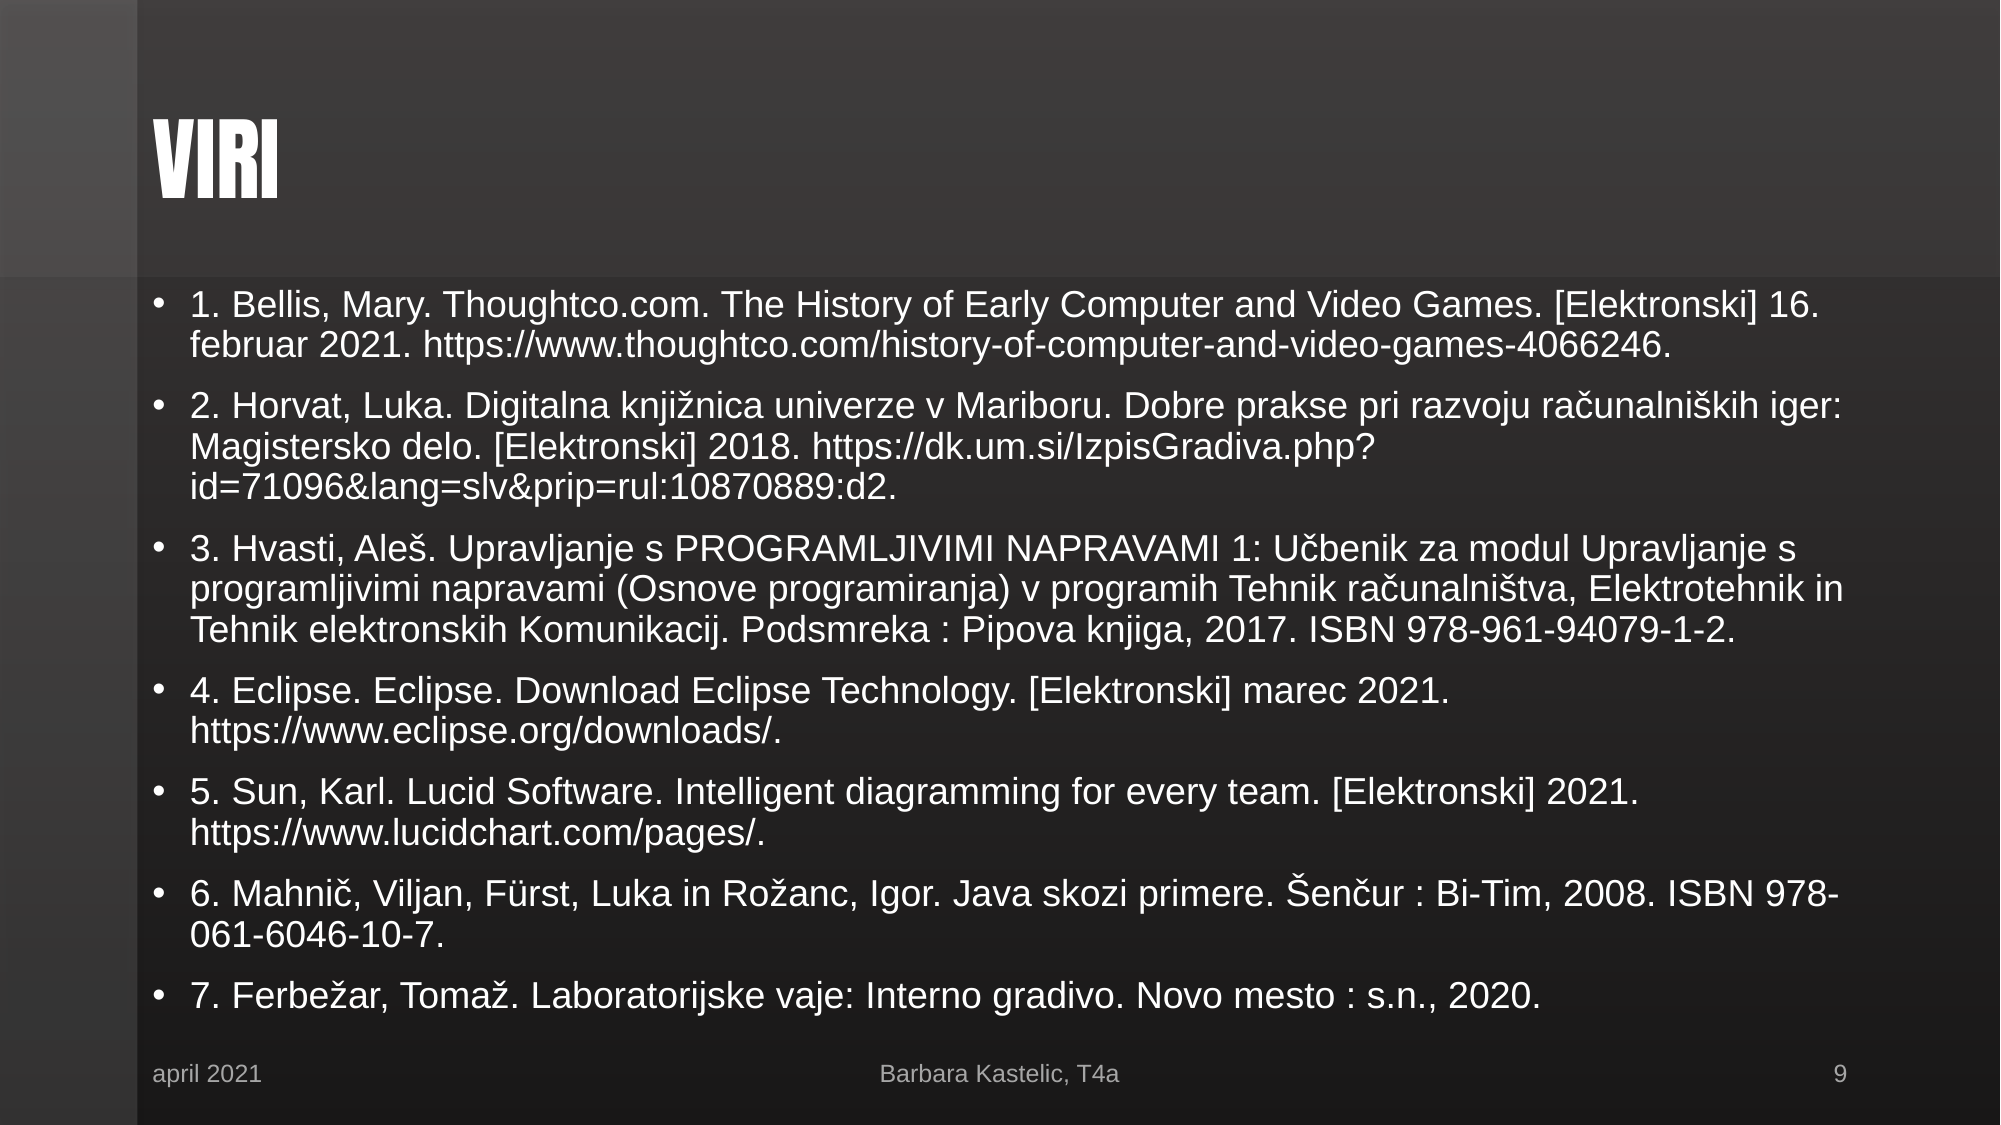

# VIRI
1. Bellis, Mary. Thoughtco.com. The History of Early Computer and Video Games. [Elektronski] 16. februar 2021. https://www.thoughtco.com/history-of-computer-and-video-games-4066246.
2. Horvat, Luka. Digitalna knjižnica univerze v Mariboru. Dobre prakse pri razvoju računalniških iger: Magistersko delo. [Elektronski] 2018. https://dk.um.si/IzpisGradiva.php?id=71096&lang=slv&prip=rul:10870889:d2.
3. Hvasti, Aleš. Upravljanje s PROGRAMLJIVIMI NAPRAVAMI 1: Učbenik za modul Upravljanje s programljivimi napravami (Osnove programiranja) v programih Tehnik računalništva, Elektrotehnik in Tehnik elektronskih Komunikacij. Podsmreka : Pipova knjiga, 2017. ISBN 978-961-94079-1-2.
4. Eclipse. Eclipse. Download Eclipse Technology. [Elektronski] marec 2021. https://www.eclipse.org/downloads/.
5. Sun, Karl. Lucid Software. Intelligent diagramming for every team. [Elektronski] 2021. https://www.lucidchart.com/pages/.
6. Mahnič, Viljan, Fürst, Luka in Rožanc, Igor. Java skozi primere. Šenčur : Bi-Tim, 2008. ISBN 978-061-6046-10-7.
7. Ferbežar, Tomaž. Laboratorijske vaje: Interno gradivo. Novo mesto : s.n., 2020.

april 2021
Barbara Kastelic, T4a
9